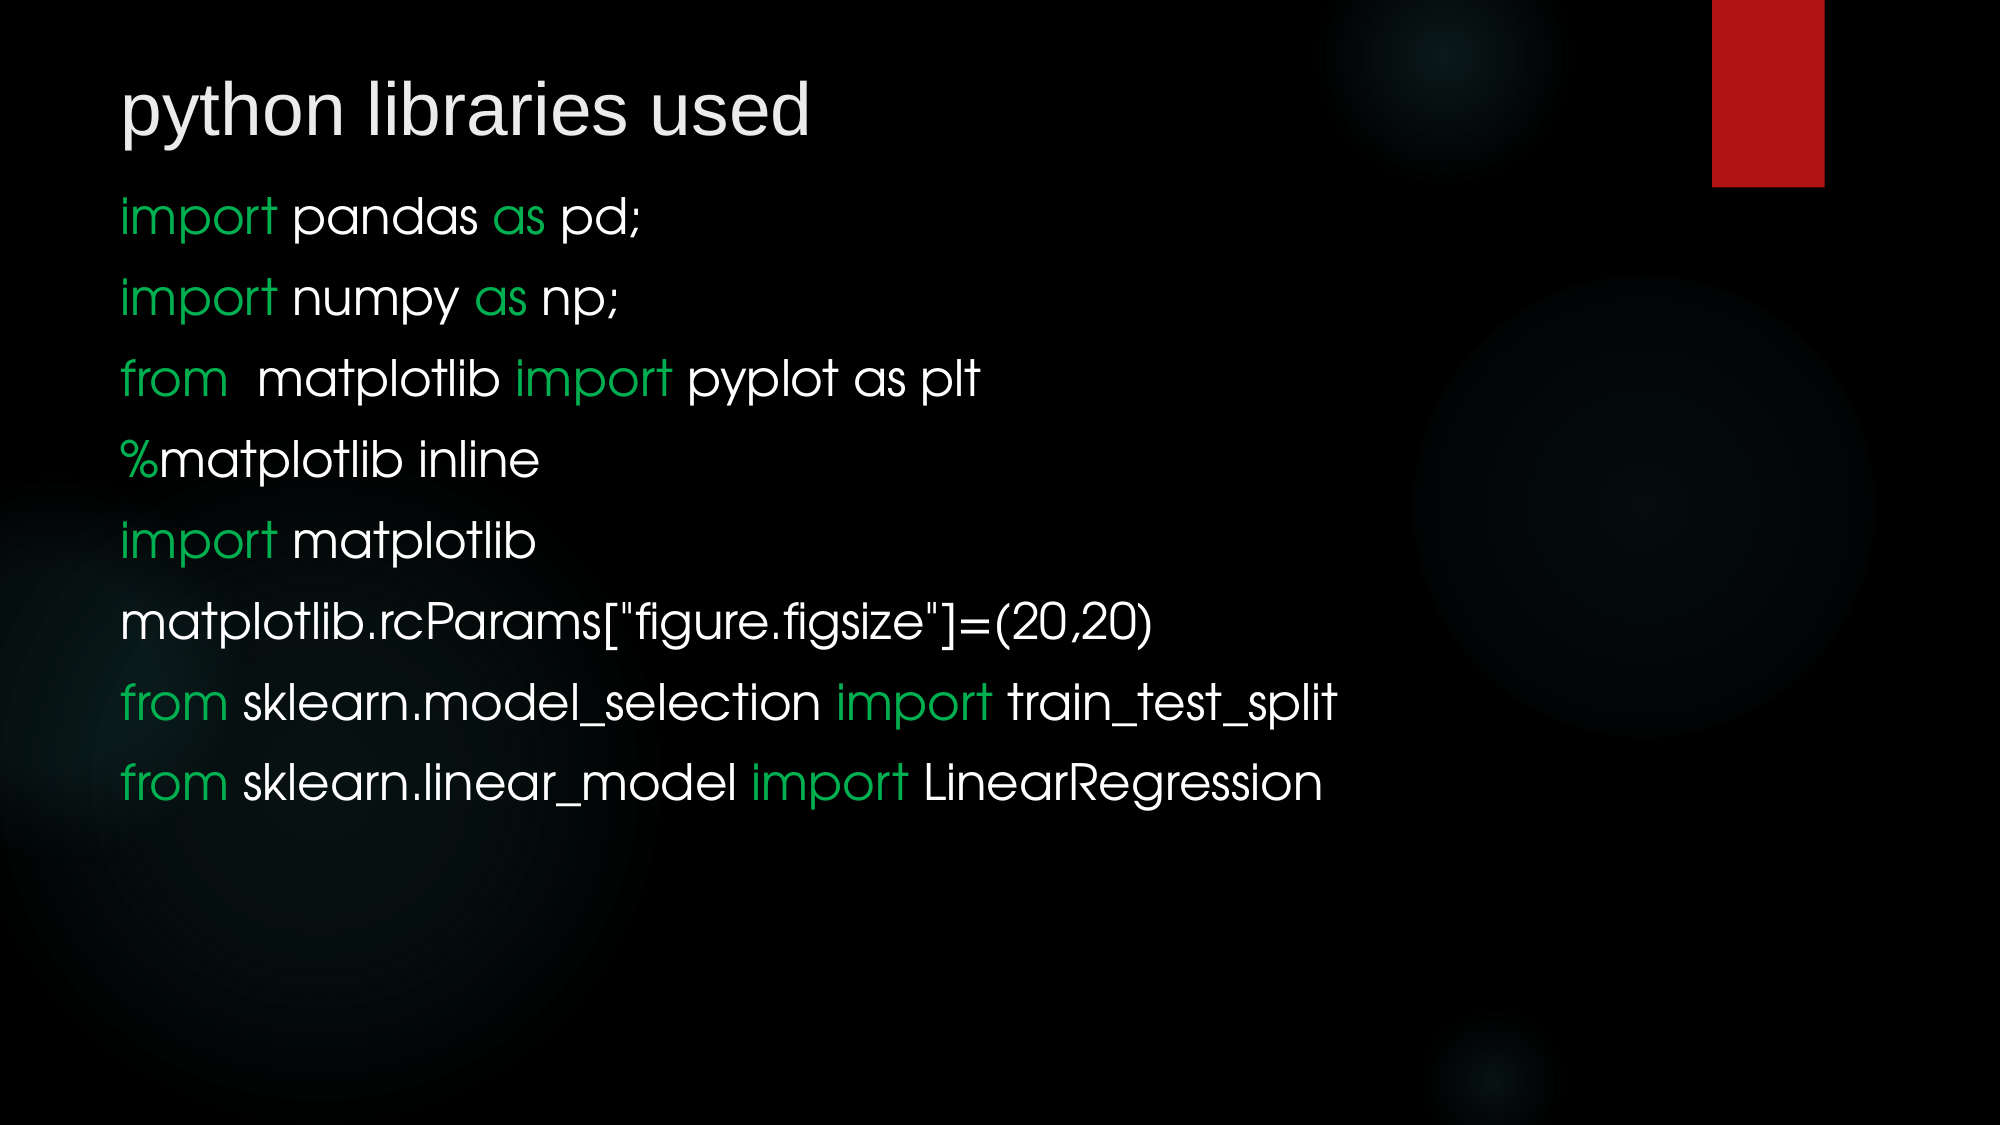

# python libraries used
import pandas as pd;
import numpy as np;
from  matplotlib import pyplot as plt
%matplotlib inline
import matplotlib
matplotlib.rcParams["figure.figsize"]=(20,20)
from sklearn.model_selection import train_test_split
from sklearn.linear_model import LinearRegression